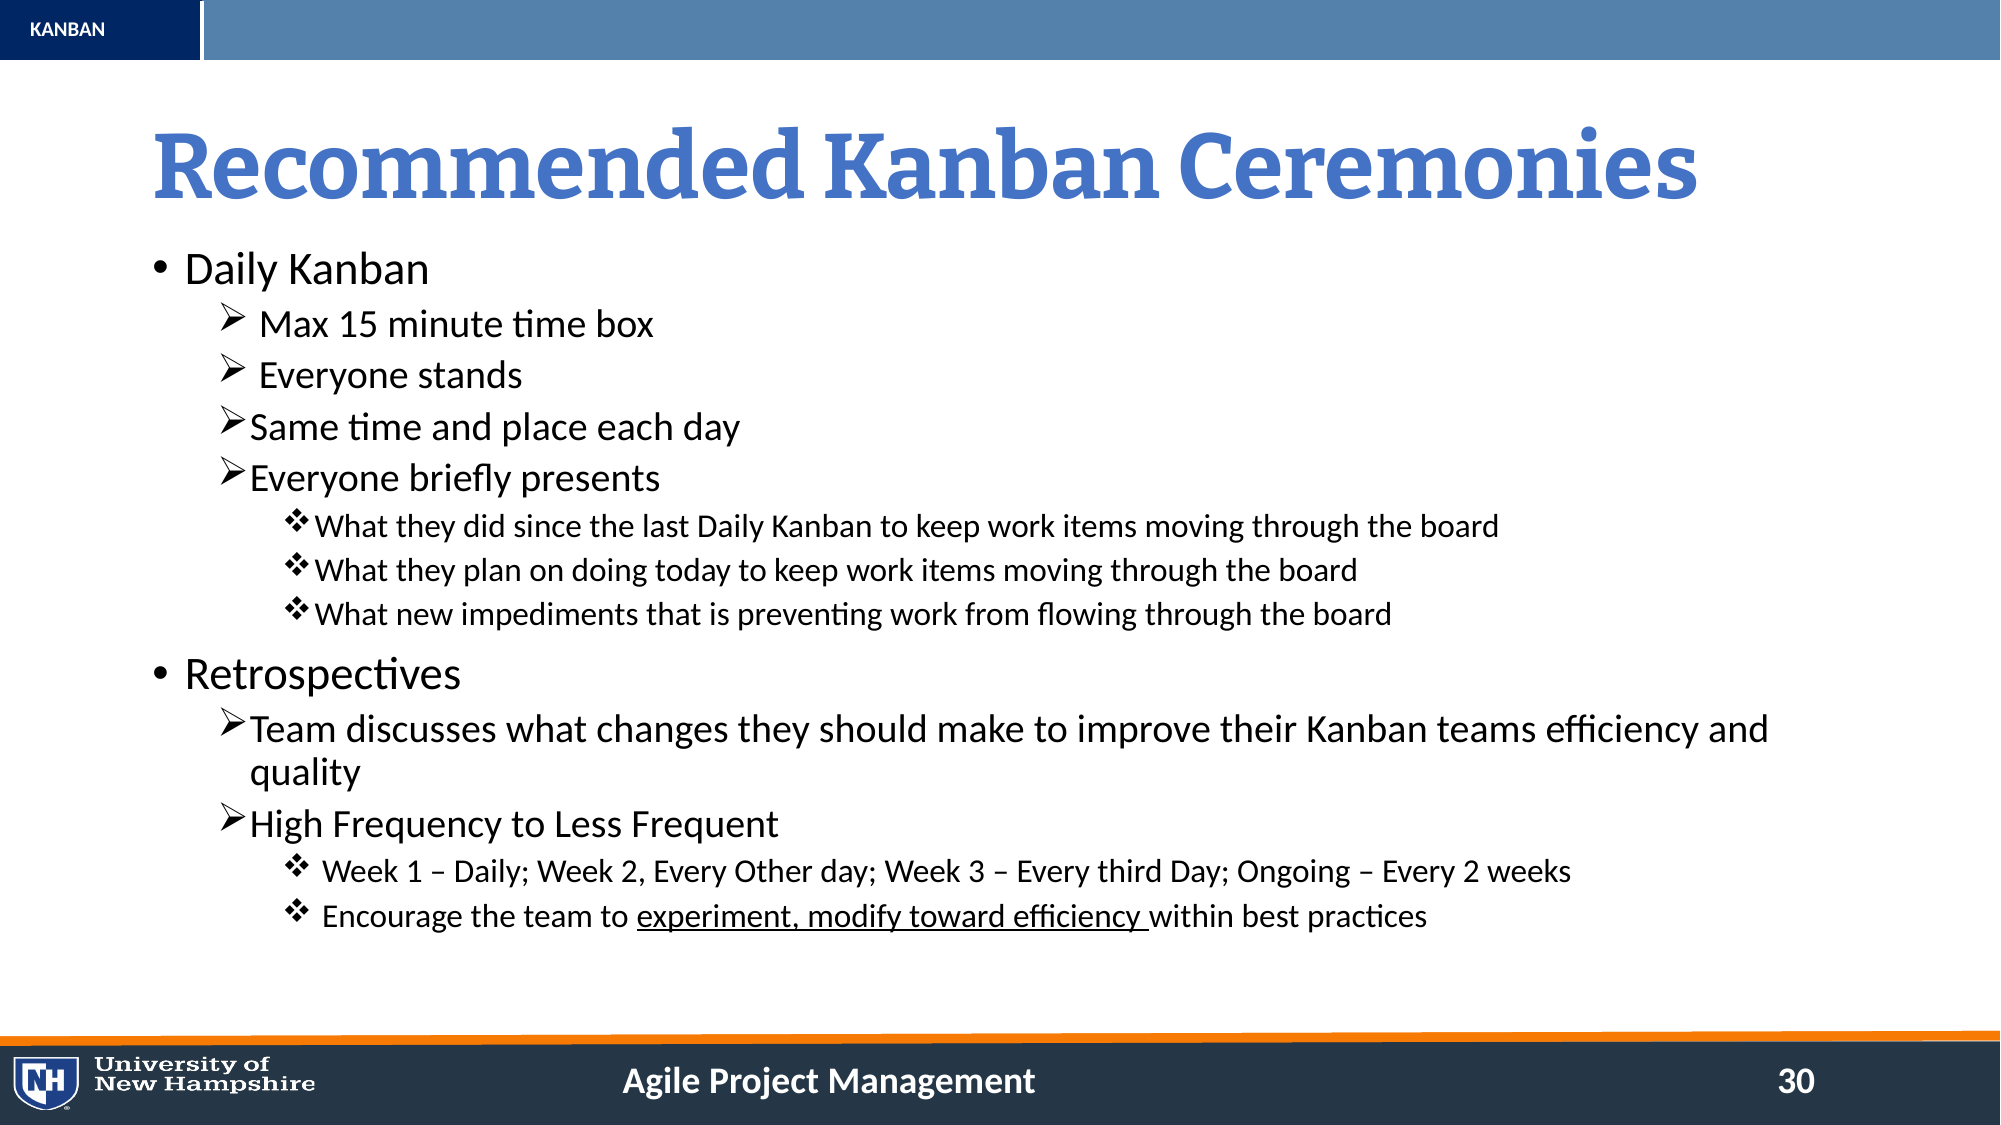

# Recommended Kanban Ceremonies
Daily Kanban
 Max 15 minute time box
 Everyone stands
Same time and place each day
Everyone briefly presents
What they did since the last Daily Kanban to keep work items moving through the board
What they plan on doing today to keep work items moving through the board
What new impediments that is preventing work from flowing through the board
Retrospectives
Team discusses what changes they should make to improve their Kanban teams efficiency and quality
High Frequency to Less Frequent
 Week 1 – Daily; Week 2, Every Other day; Week 3 – Every third Day; Ongoing – Every 2 weeks
 Encourage the team to experiment, modify toward efficiency within best practices